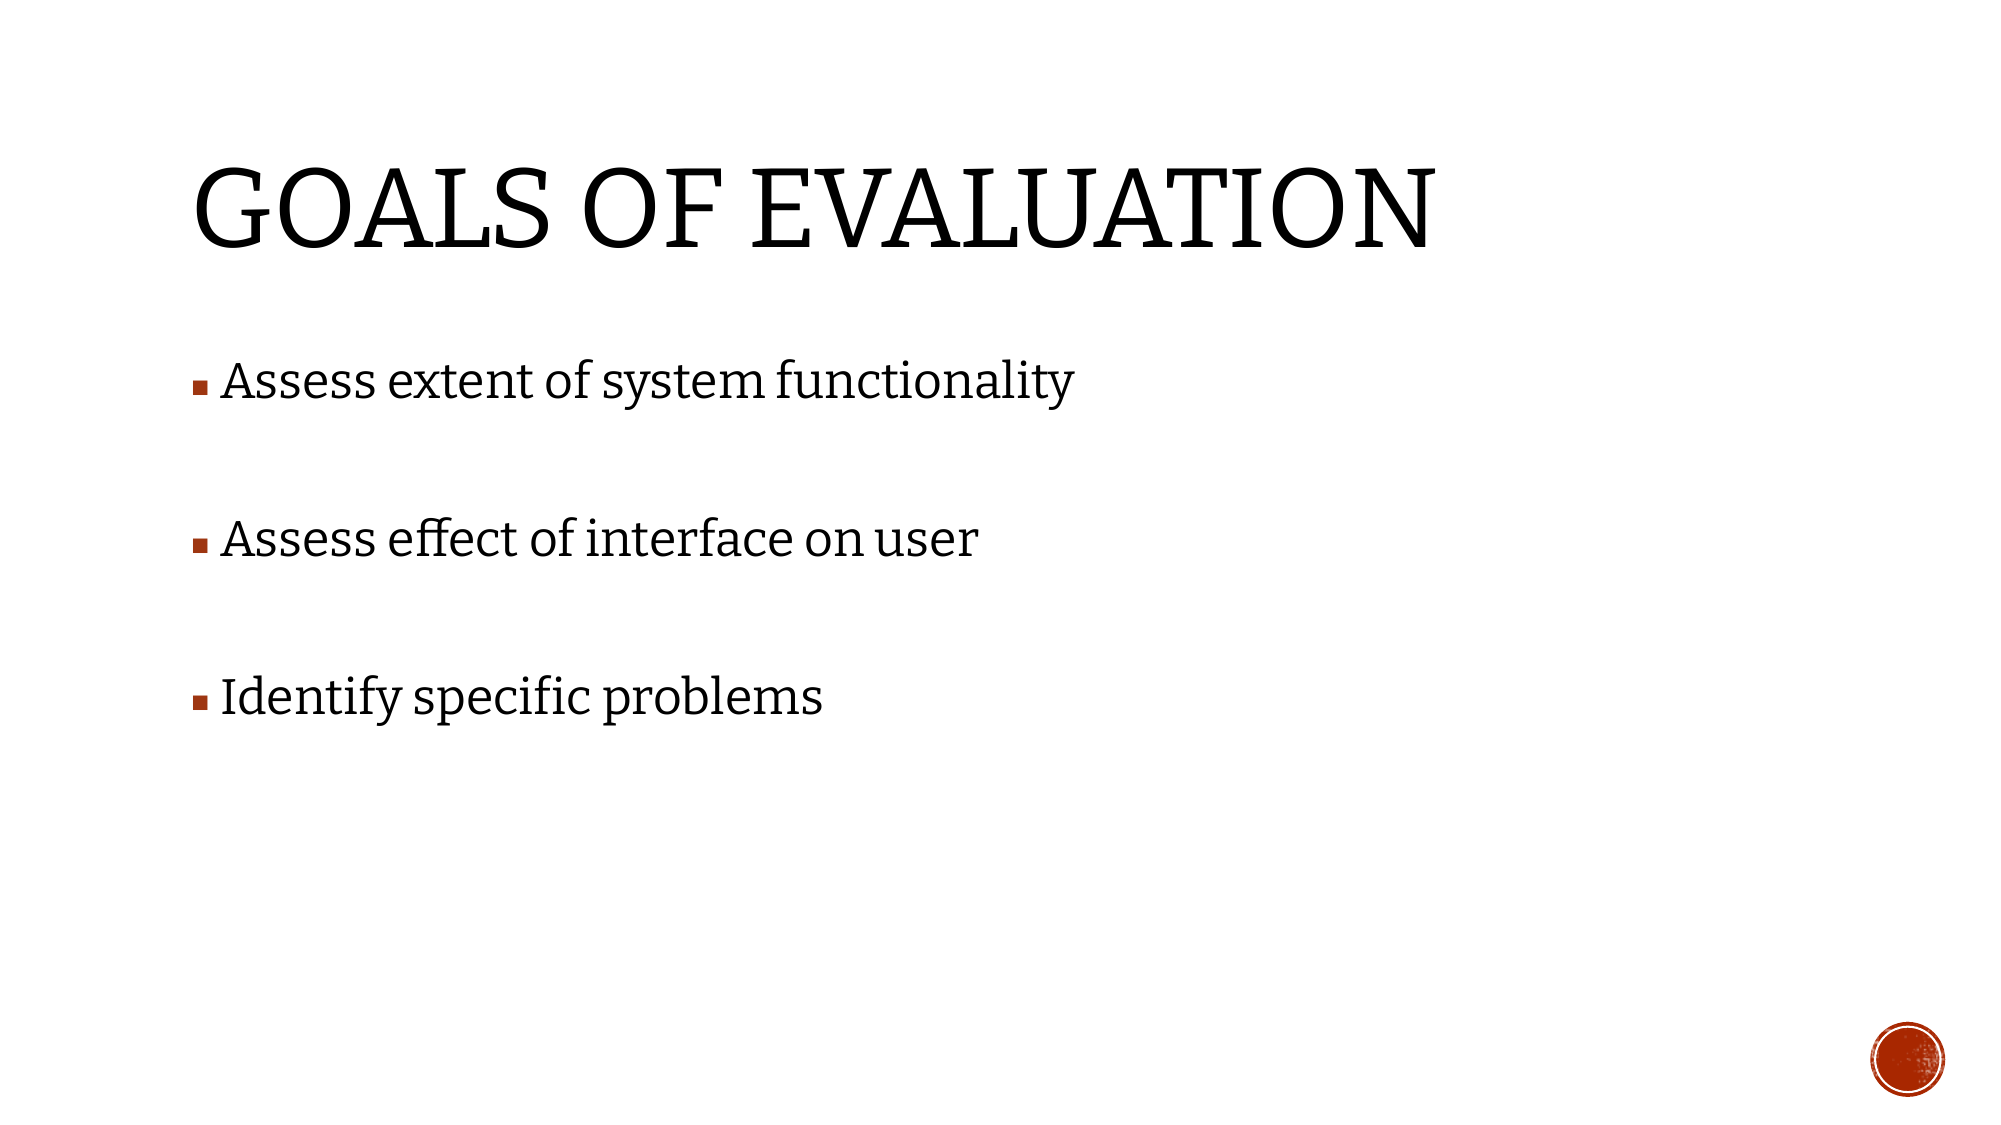

# GOALS OF EVALUATION
Assess extent of system functionality

Assess effect of interface on user

Identify specific problems